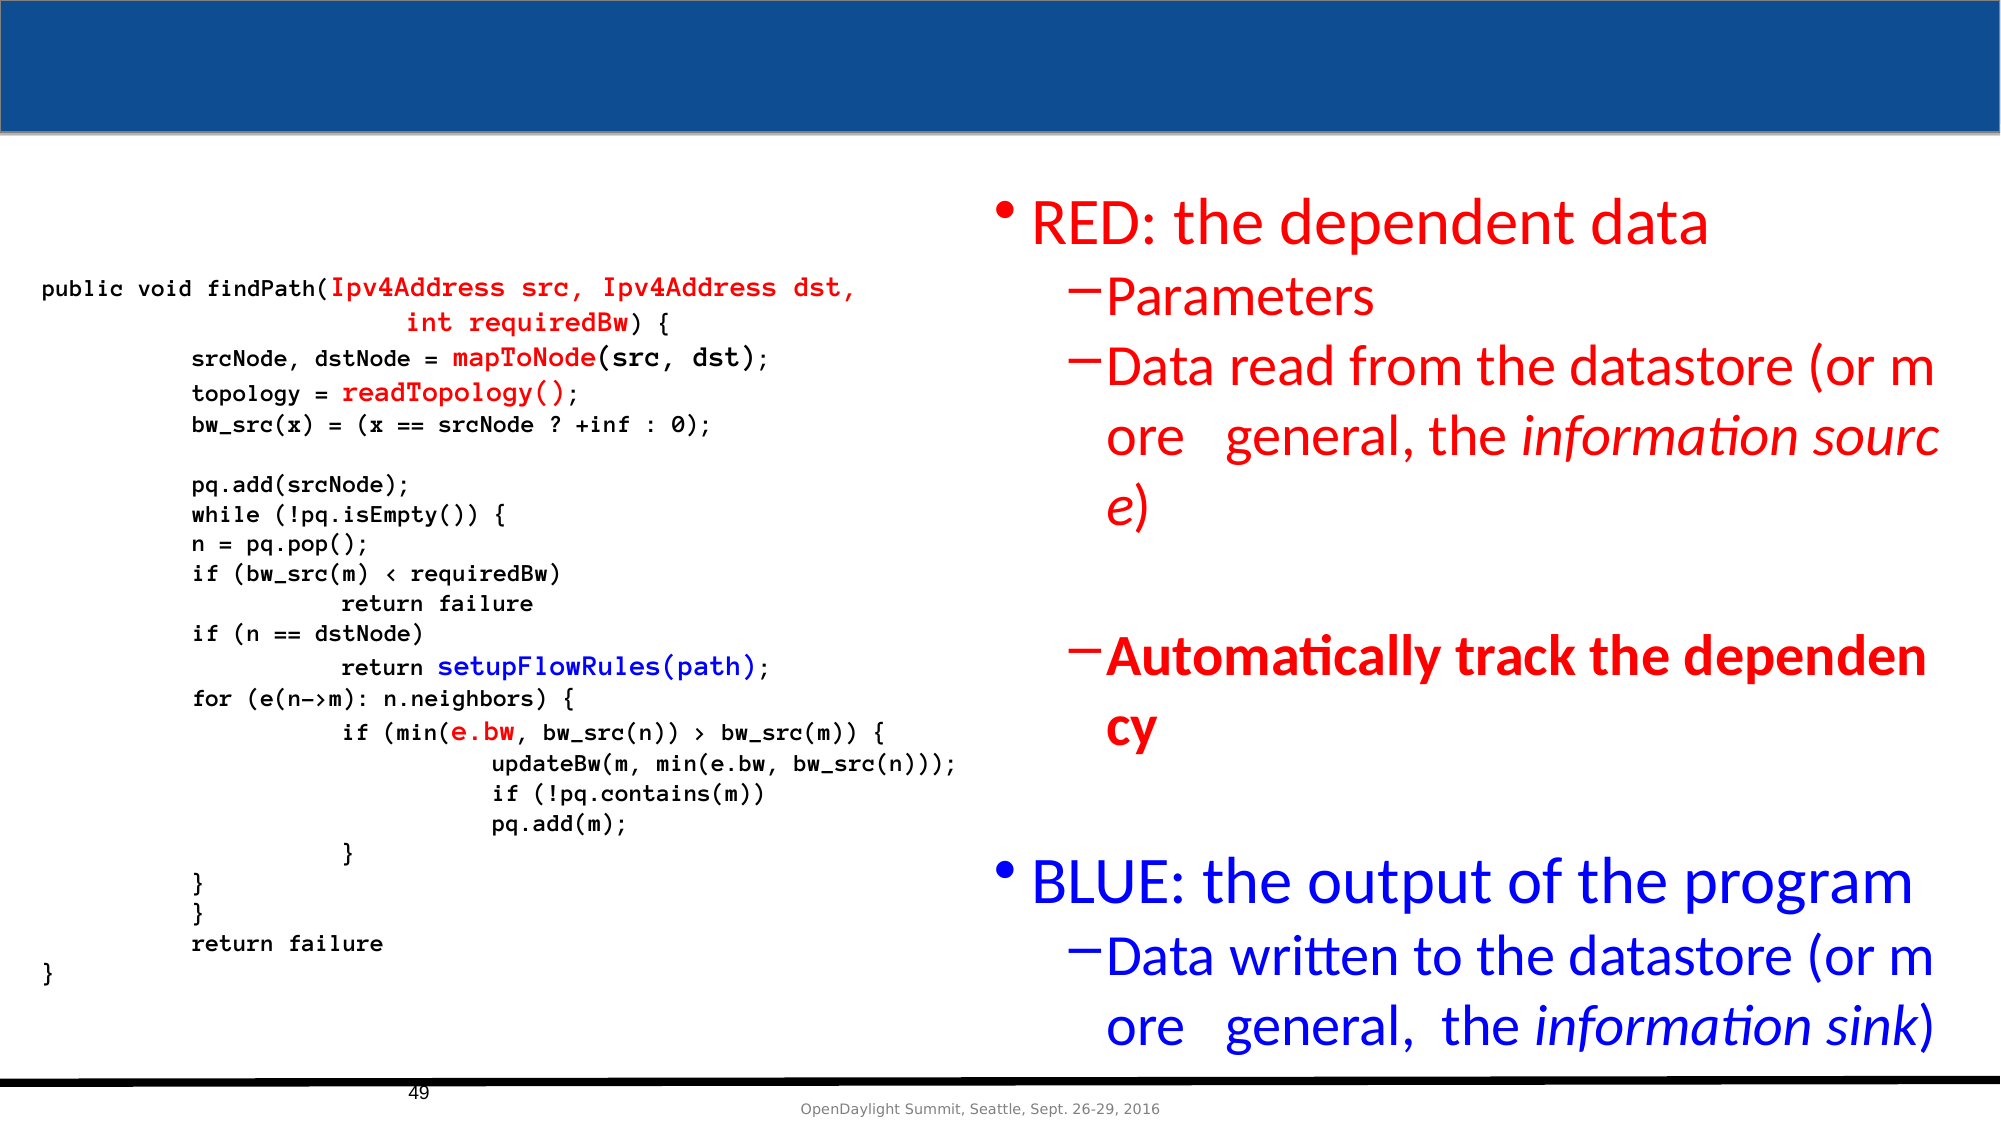

#

public void findPath(Ipv4Address src, Ipv4Address dst,
     		    int requiredBw) {
	srcNode, dstNode = mapToNode(src, dst);
    	topology = readTopology();
    	bw_src(x) = (x == srcNode ? +inf : 0);

    	pq.add(srcNode);
    	while (!pq.isEmpty()) {
        	n = pq.pop();
        	if (bw_src(m) < requiredBw)
            	return failure
        	if (n == dstNode)
            	return setupFlowRules(path);
        	for (e(n->m): n.neighbors) {
            	if (min(e.bw, bw_src(n)) > bw_src(m)) {
                		updateBw(m, min(e.bw, bw_src(n)));
                		if (!pq.contains(m))
                    		pq.add(m);
            	}
        	}
    	}
    	return failure
}

RED: the dependent data
Parameters
Data read from the datastore (or more   general, the information source)

Automatically track the dependency

BLUE: the output of the program
Data written to the datastore (or more   general,  the information sink)

Automatically restore the state

49